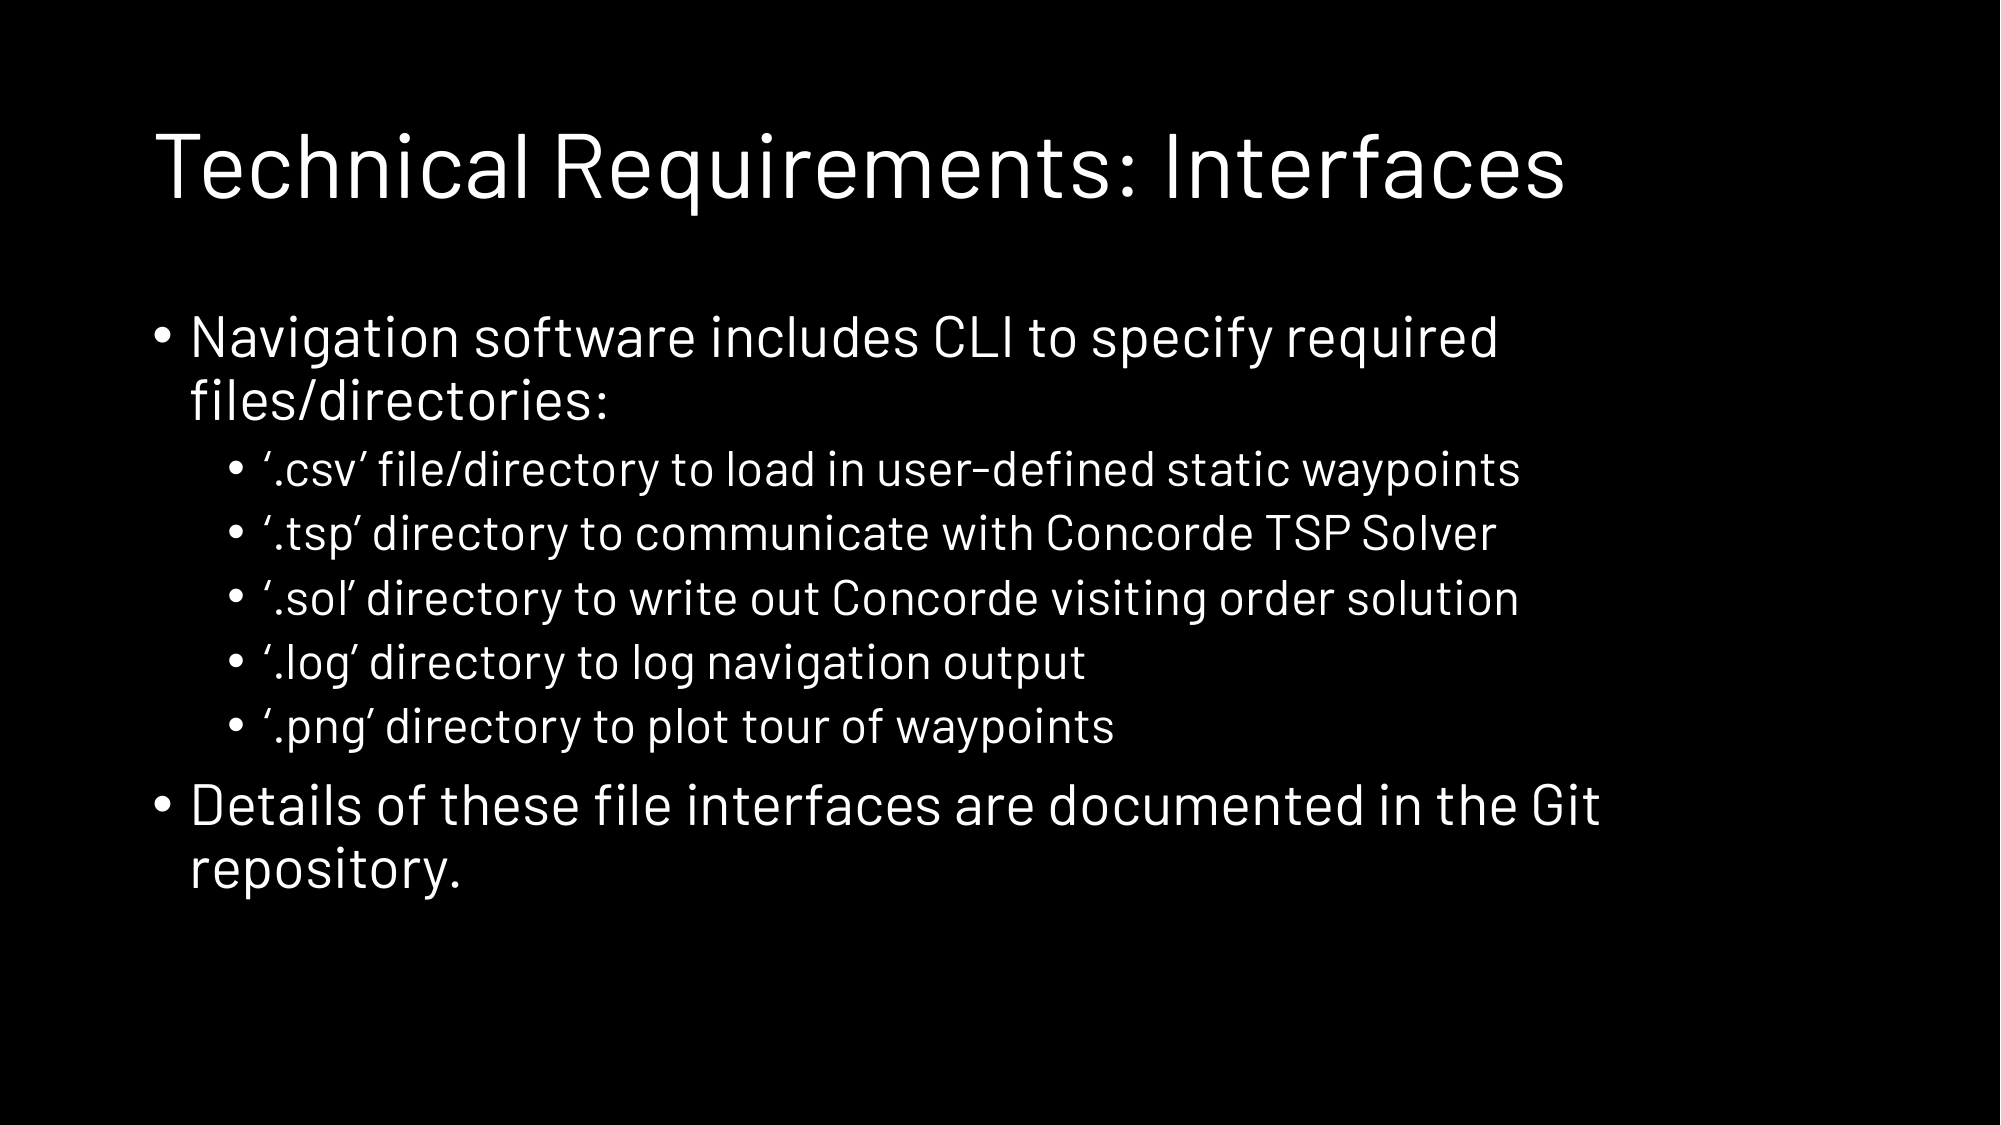

# Technical Requirements: Interfaces
Navigation software includes CLI to specify required files/directories:
‘.csv’ file/directory to load in user-defined static waypoints
‘.tsp’ directory to communicate with Concorde TSP Solver
‘.sol’ directory to write out Concorde visiting order solution
‘.log’ directory to log navigation output
‘.png’ directory to plot tour of waypoints
Details of these file interfaces are documented in the Git repository.